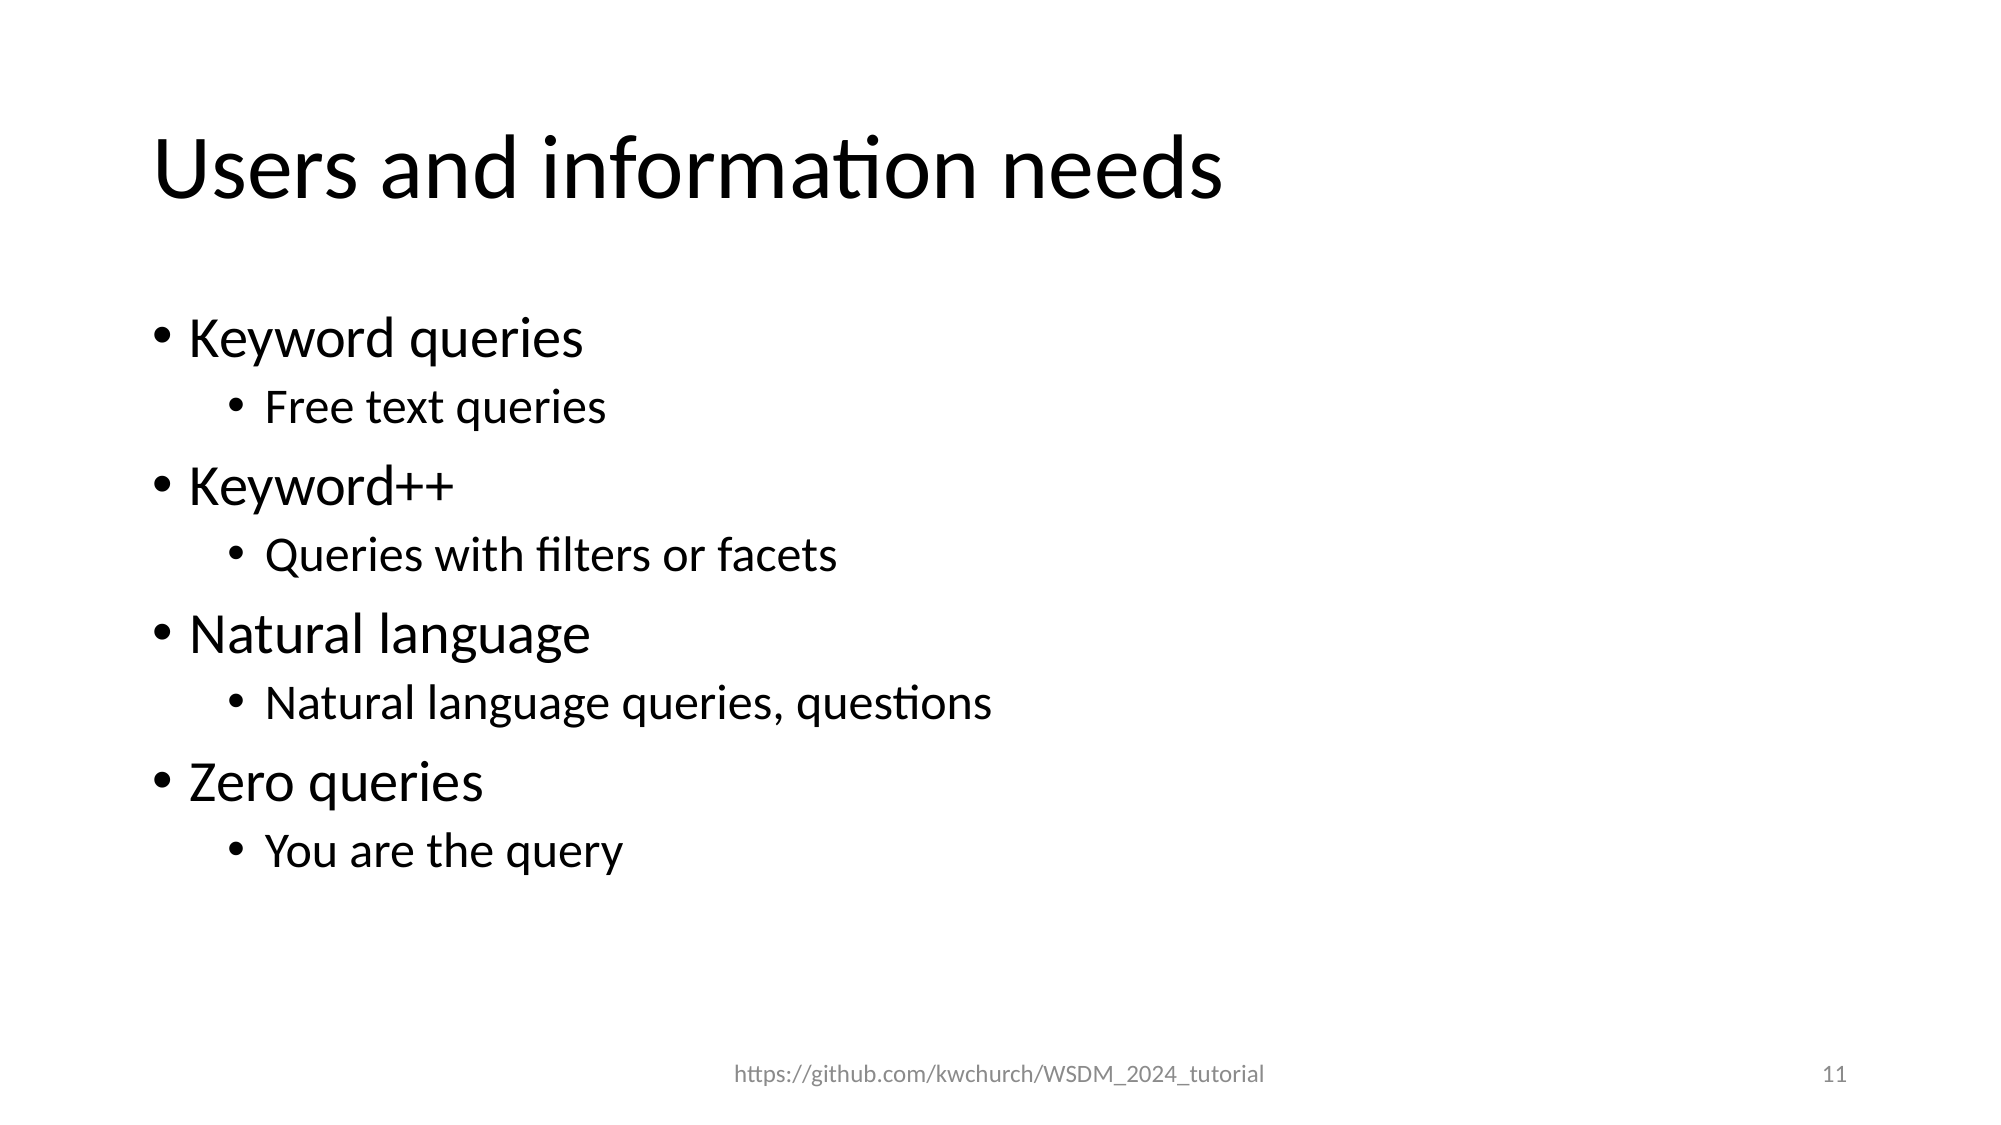

# Users and information needs
Keyword queries
Free text queries
Keyword++
Queries with filters or facets
Natural language
Natural language queries, questions
Zero queries
You are the query
https://github.com/kwchurch/WSDM_2024_tutorial
11